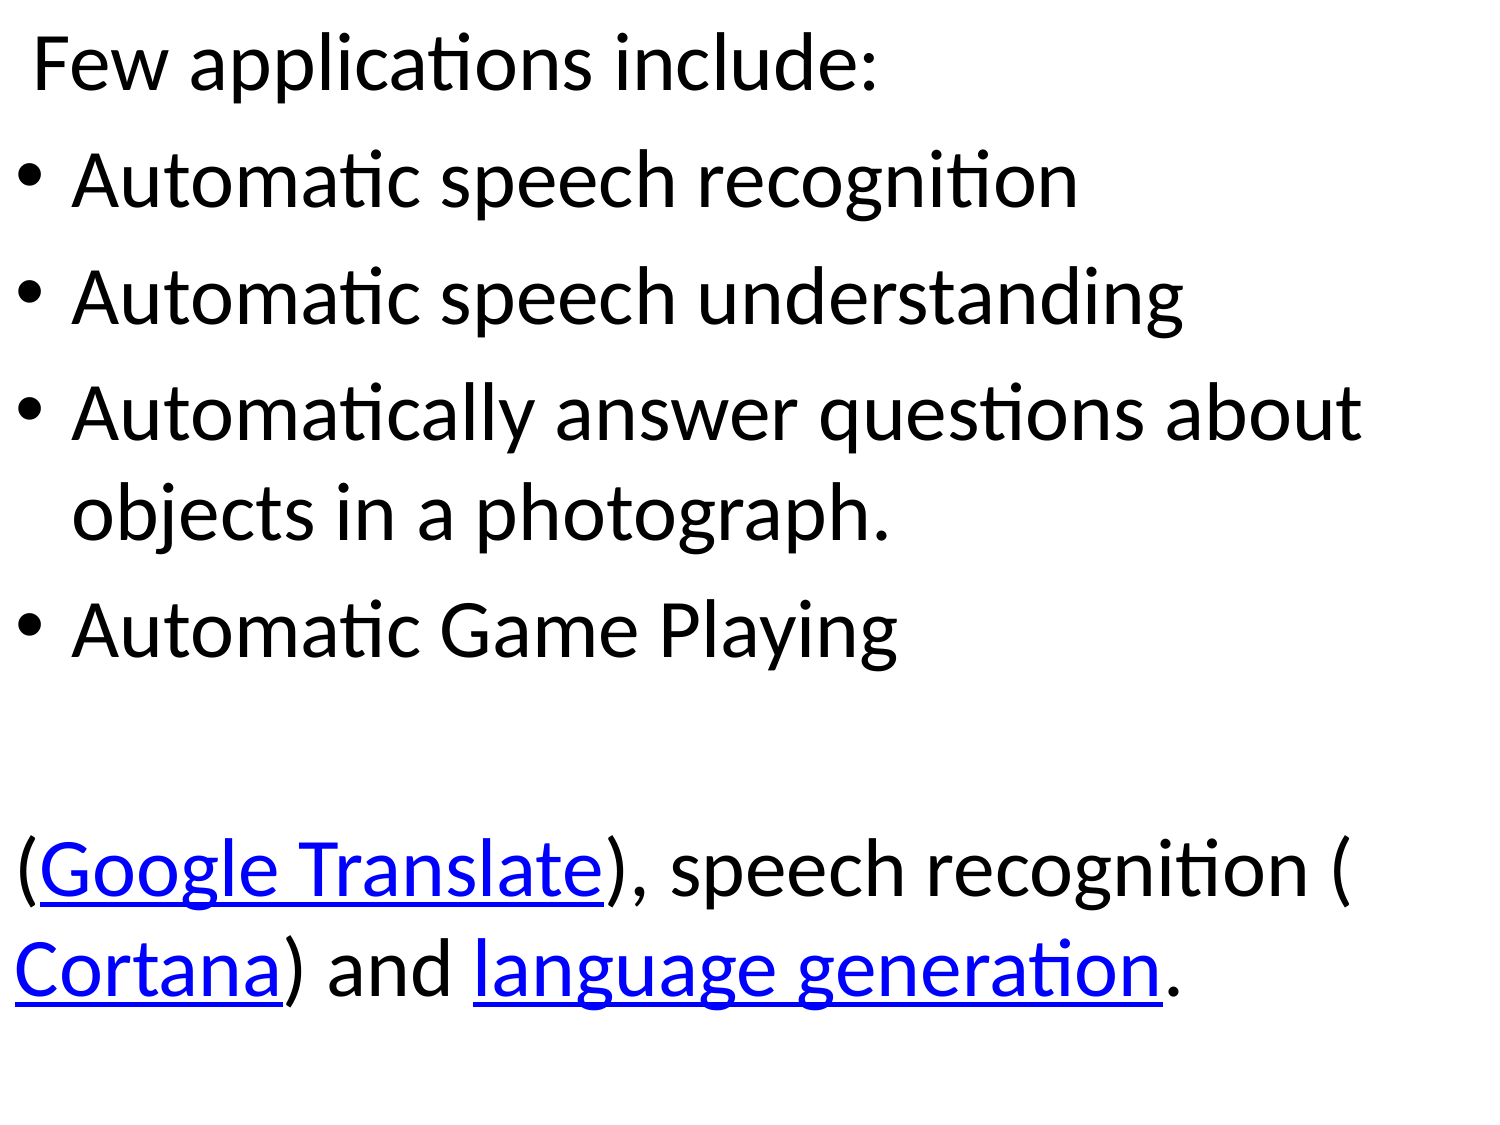

Few applications include:
Automatic speech recognition
Automatic speech understanding
Automatically answer questions about objects in a photograph.
Automatic Game Playing

(Google Translate), speech recognition (Cortana) and language generation.